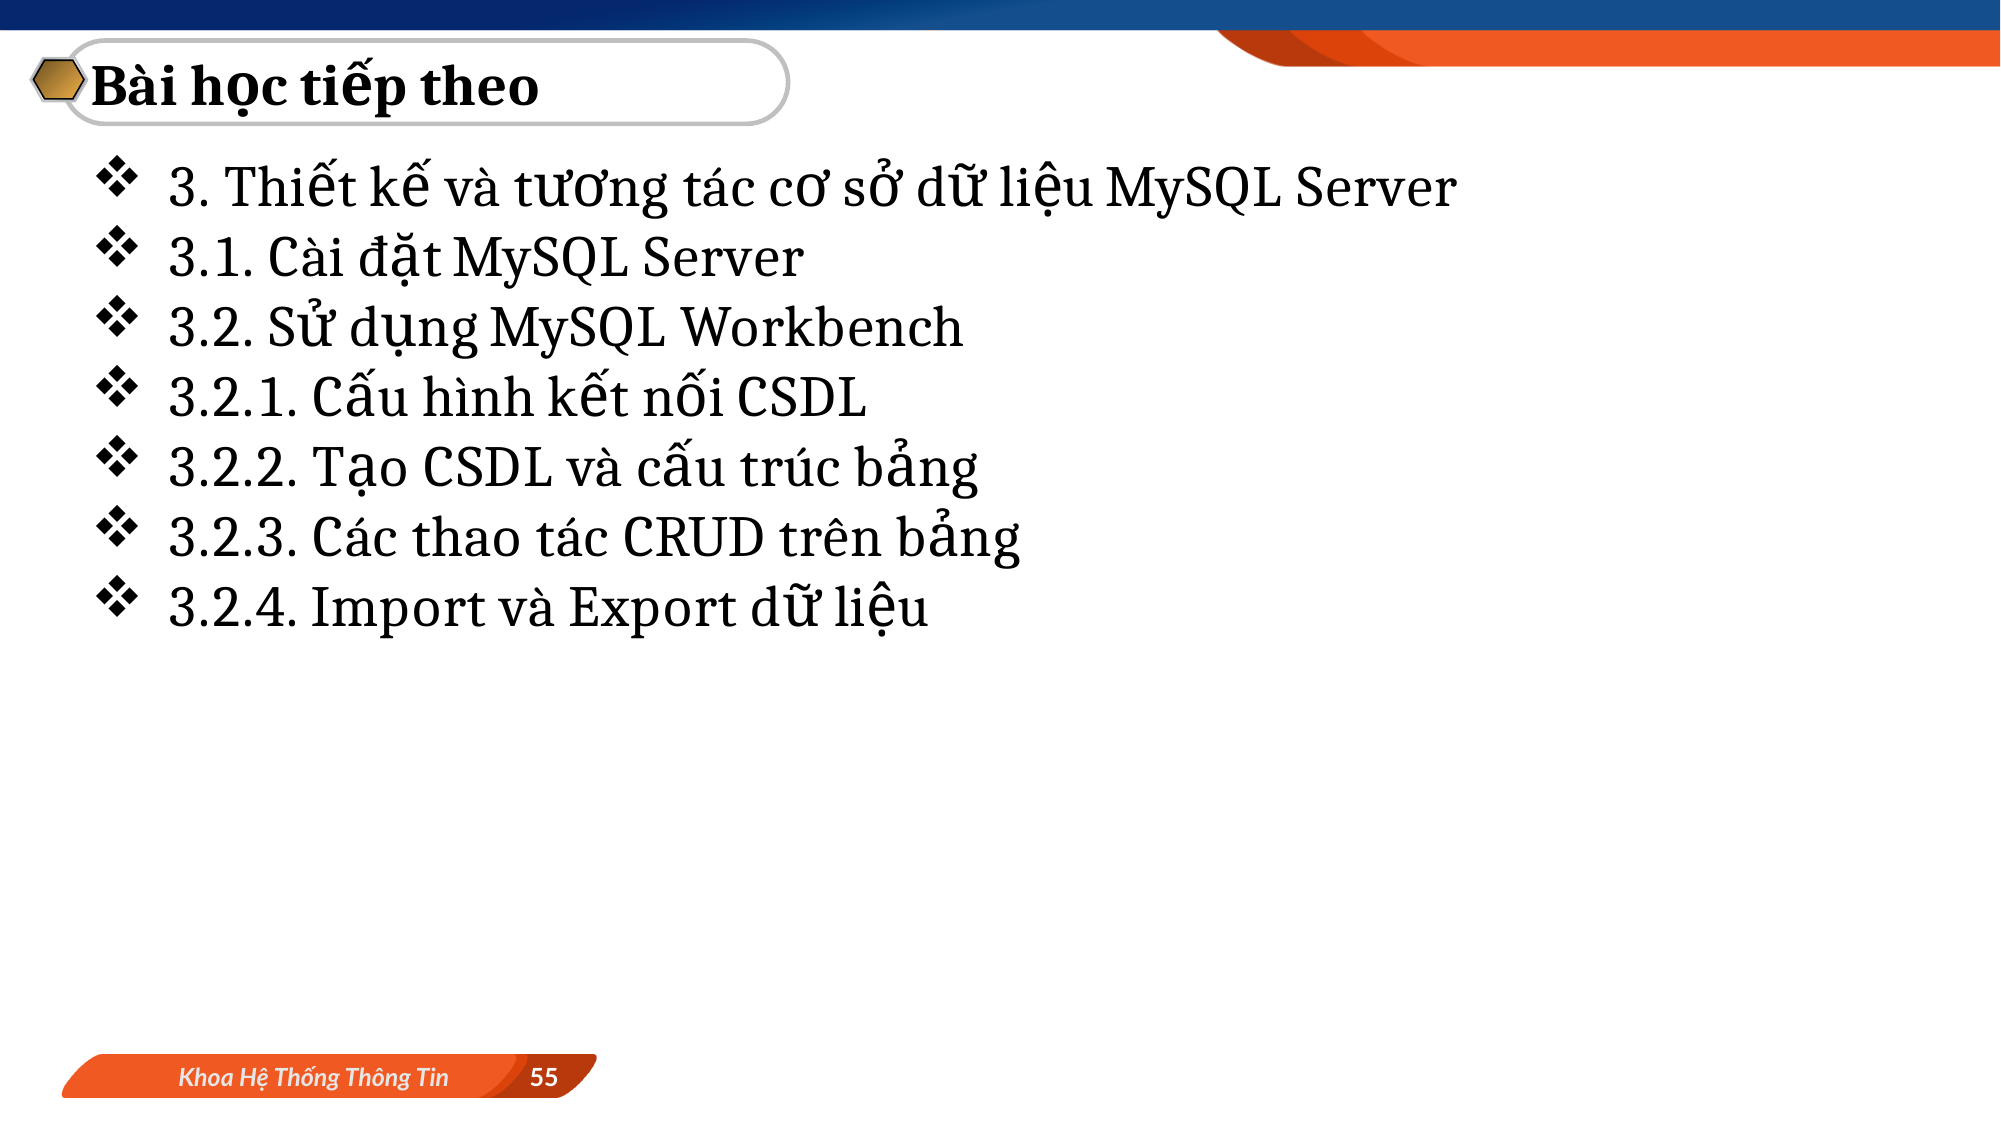

Bài học tiếp theo

3. Thiết kế và tương tác cơ sở dữ liệu MySQL Server
3.1. Cài đặt MySQL Server
3.2. Sử dụng MySQL Workbench
3.2.1. Cấu hình kết nối CSDL
3.2.2. Tạo CSDL và cấu trúc bảng
3.2.3. Các thao tác CRUD trên bảng
3.2.4. Import và Export dữ liệu
55
Khoa Hệ Thống Thông Tin